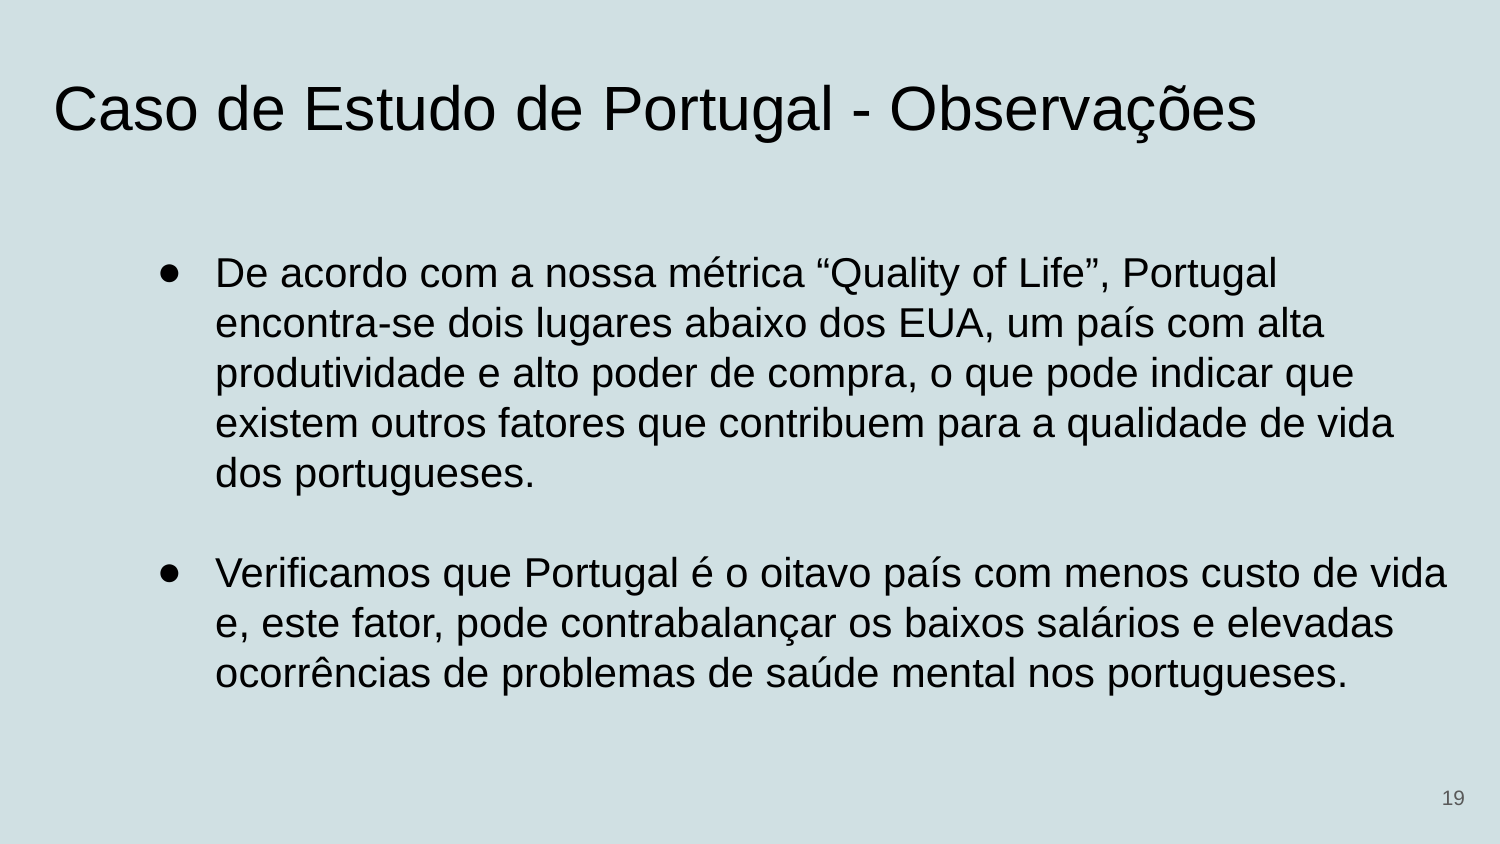

Caso de Estudo de Portugal - Observações
De acordo com a nossa métrica “Quality of Life”, Portugal encontra-se dois lugares abaixo dos EUA, um país com alta produtividade e alto poder de compra, o que pode indicar que existem outros fatores que contribuem para a qualidade de vida dos portugueses.

Verificamos que Portugal é o oitavo país com menos custo de vida e, este fator, pode contrabalançar os baixos salários e elevadas ocorrências de problemas de saúde mental nos portugueses.

19